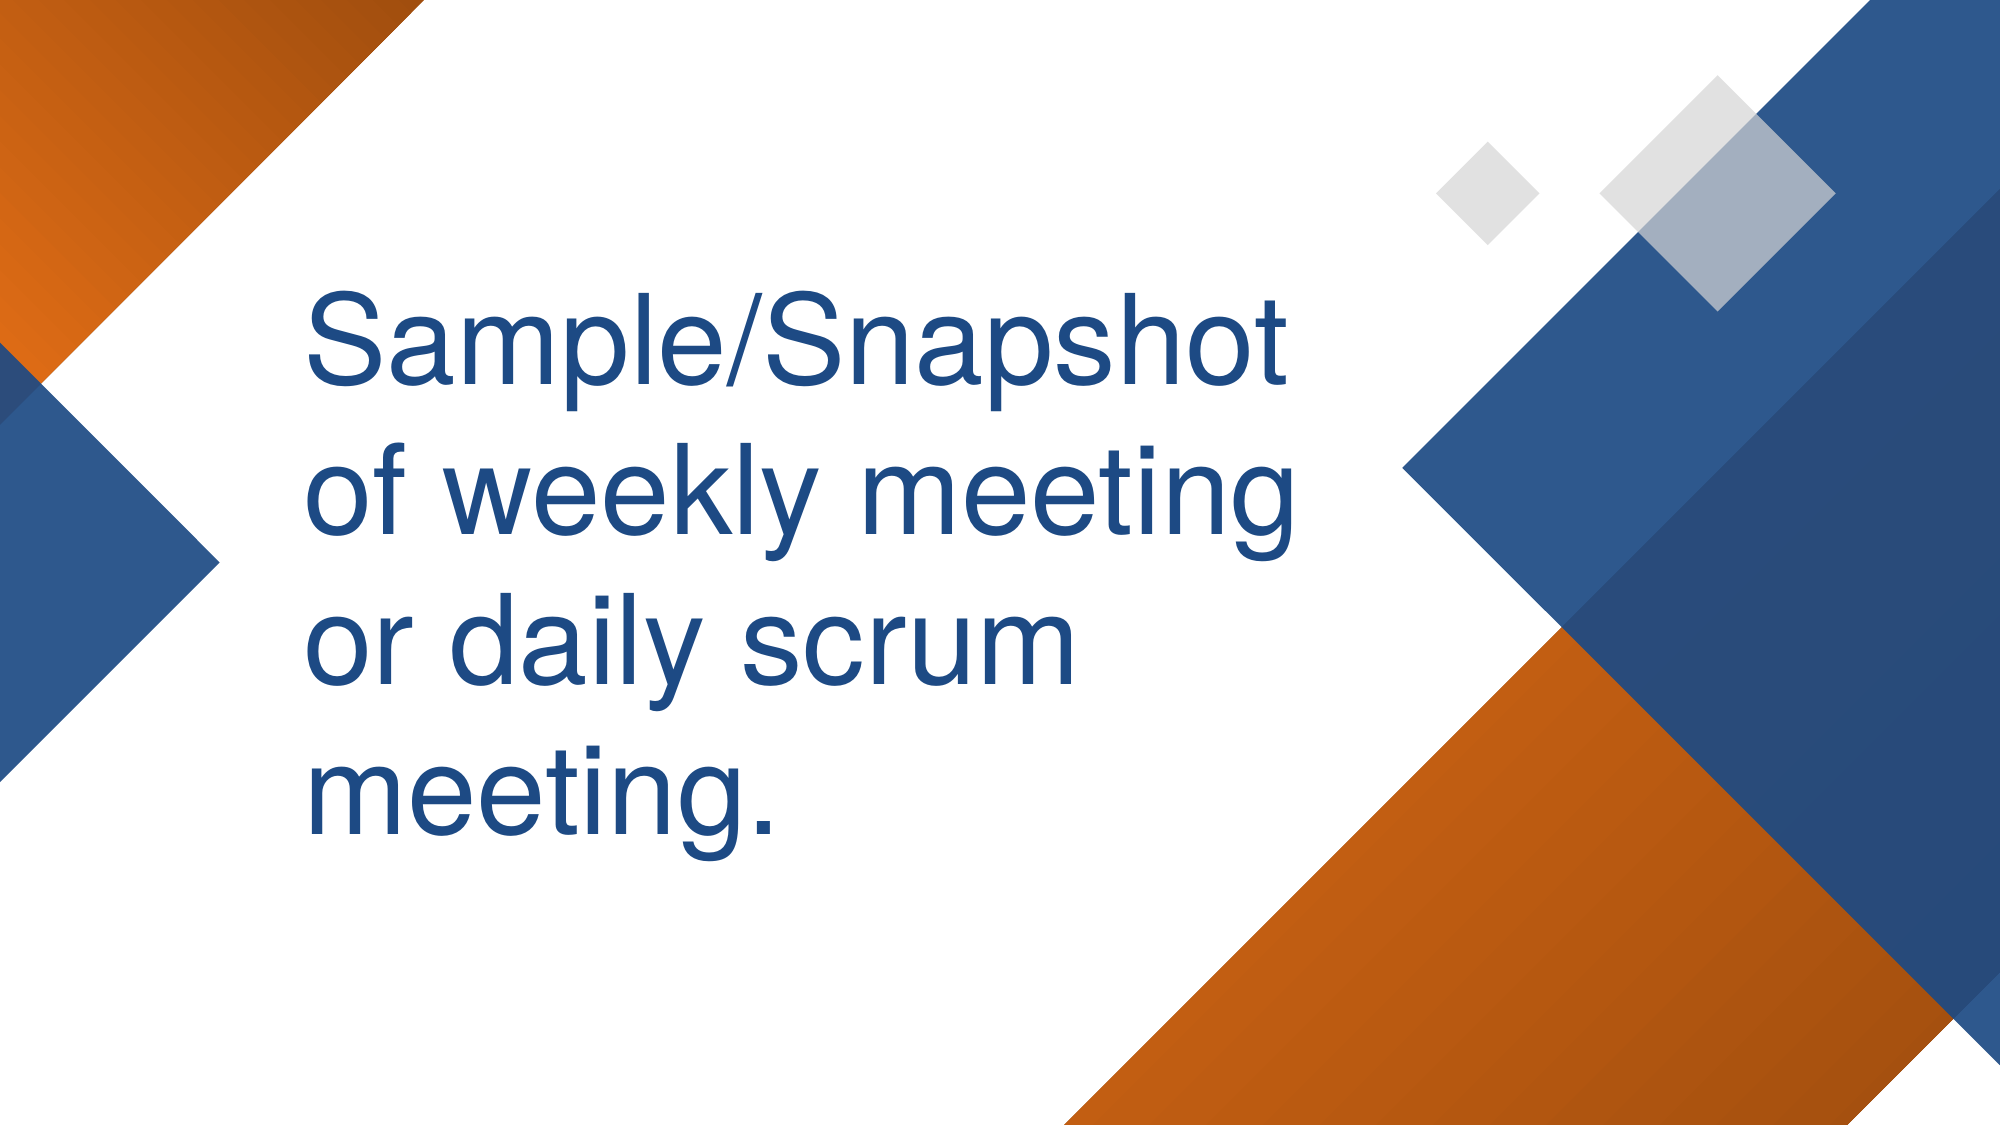

Sample/Snapshot of weekly meeting or daily scrum meeting.